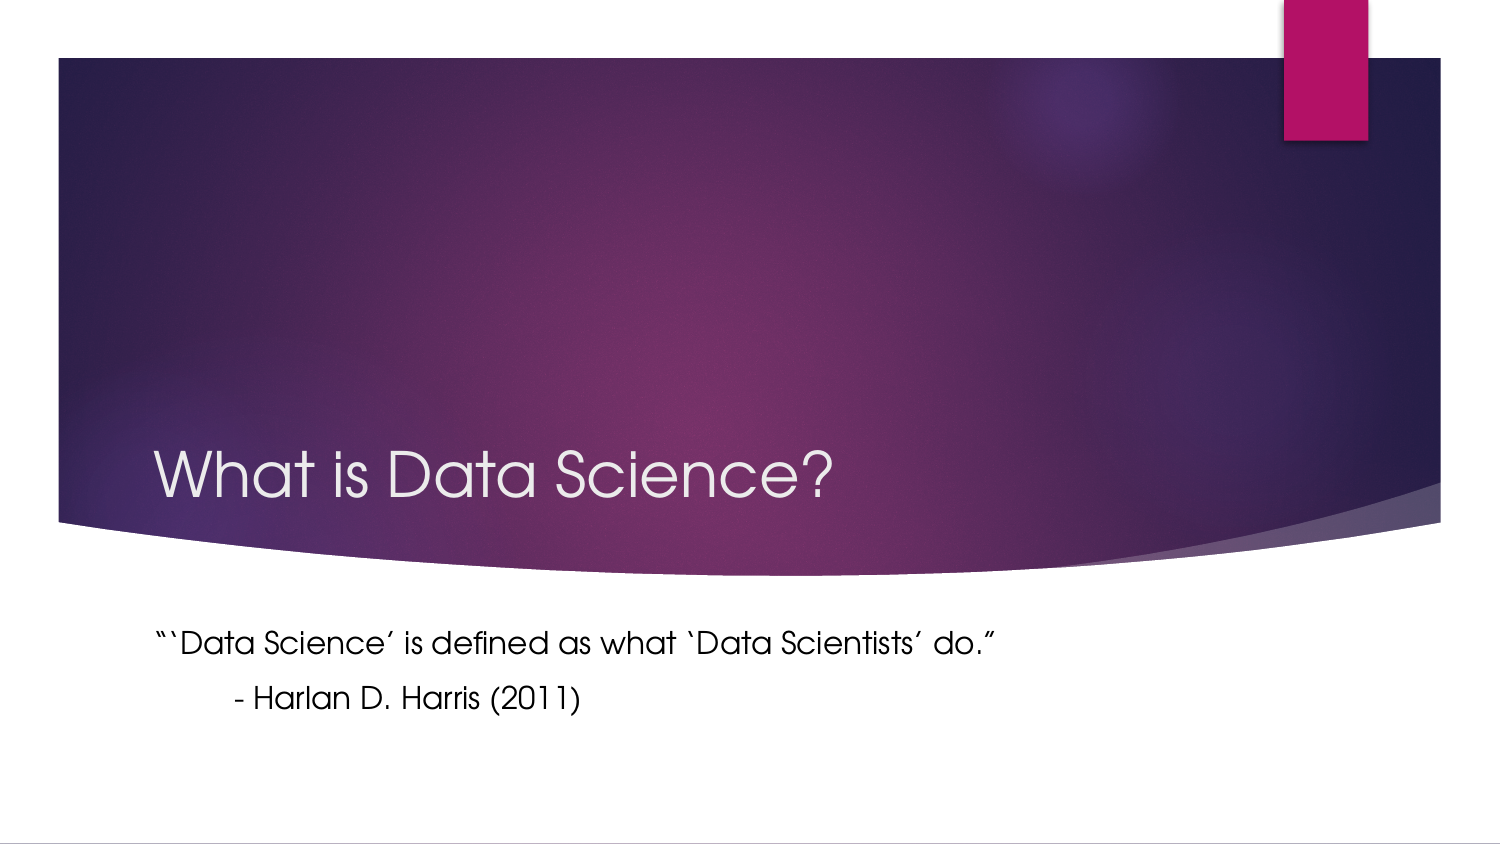

# What is Data Science?
“‘Data Science’ is defined as what ‘Data Scientists’ do.”
- Harlan D. Harris (2011)